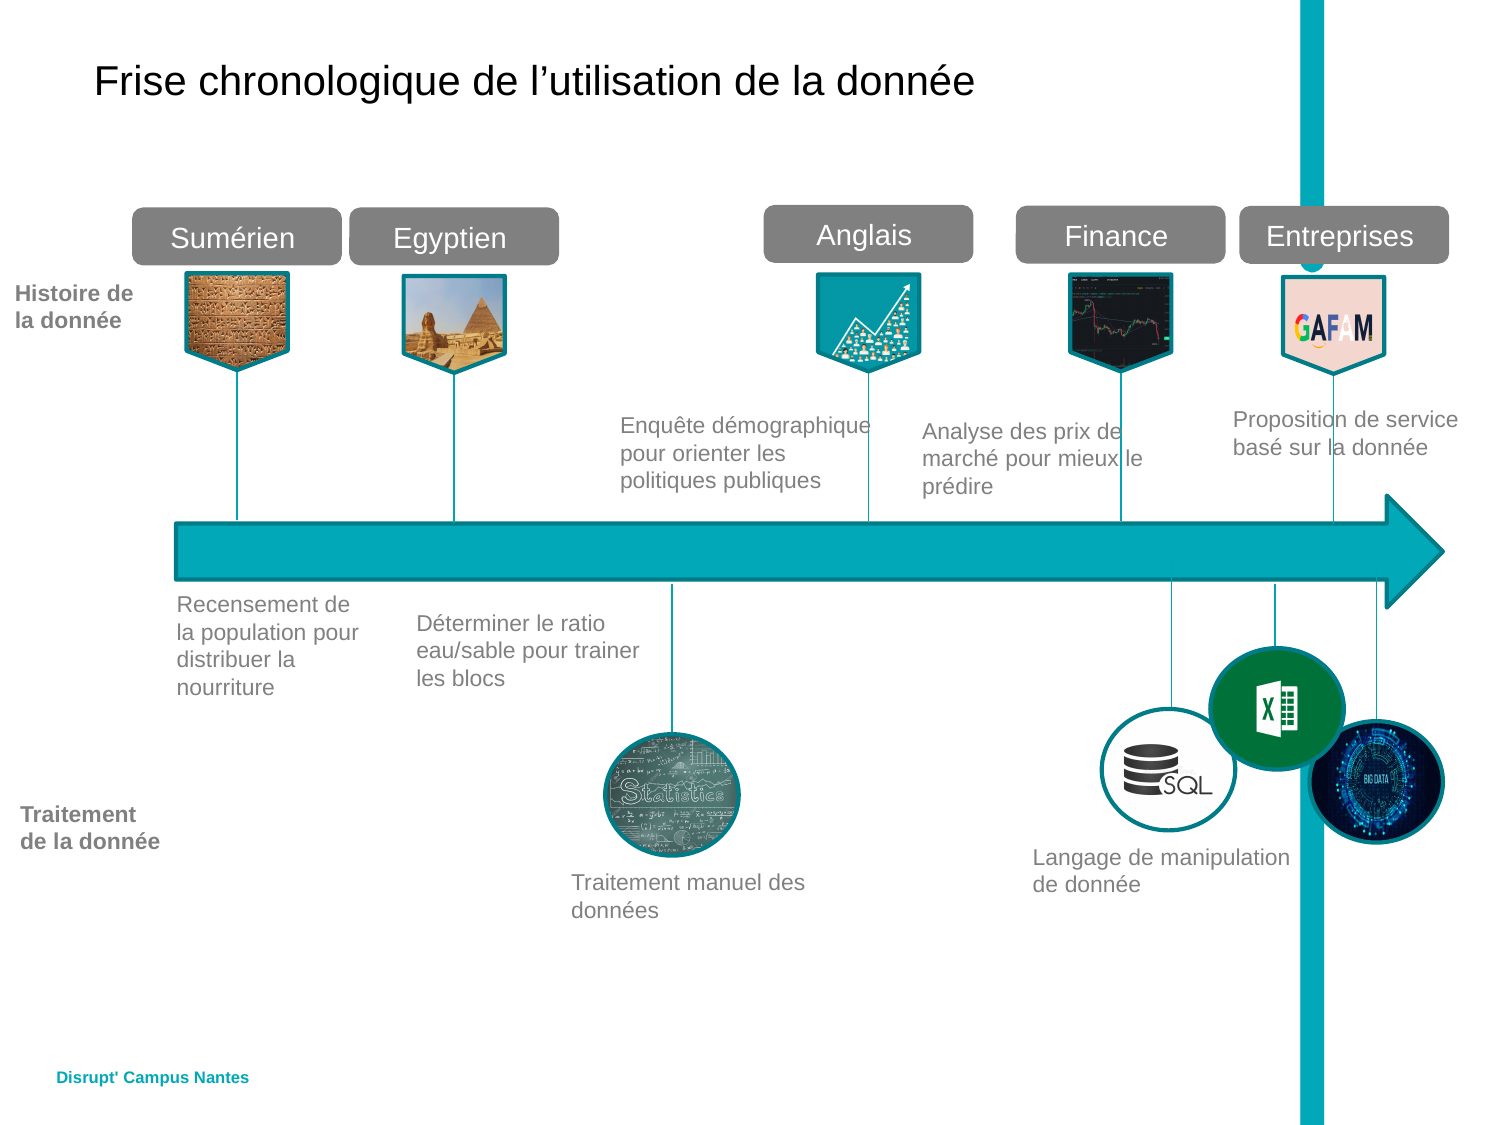

Frise chronologique de l’utilisation de la donnée
Anglais
Finance
Entreprises
Sumérien
Egyptien
Histoire de
la donnée

Proposition de service basé sur la donnée
Enquête démographique pour orienter les politiques publiques
Analyse des prix de marché pour mieux le prédire

Recensement de la population pour distribuer la nourriture
Déterminer le ratio eau/sable pour trainer les blocs

Traitement de la donnée
Langage de manipulation de donnée
Traitement manuel des données
Disrupt' Campus Nantes